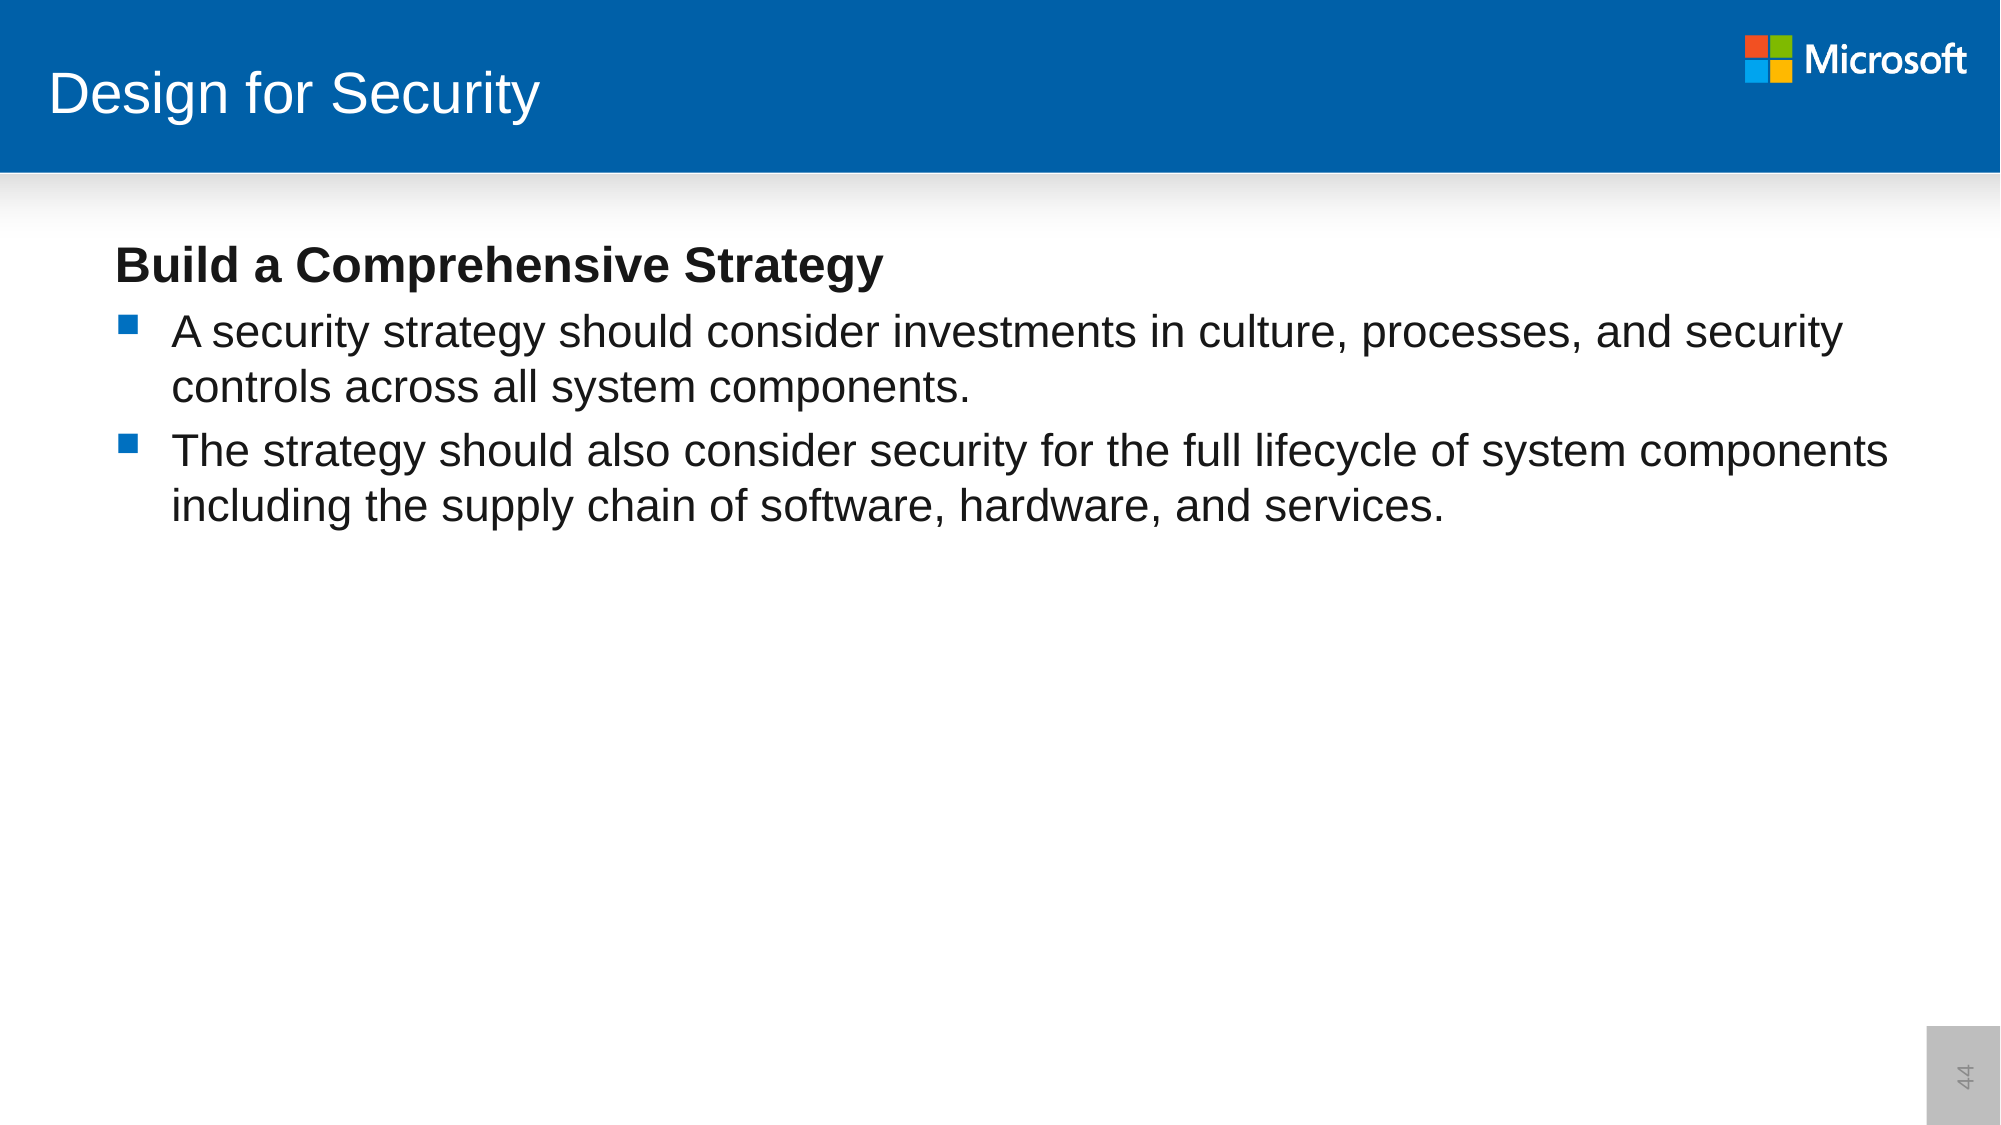

# Design for Security
Build a Comprehensive Strategy
A security strategy should consider investments in culture, processes, and security controls across all system components.
The strategy should also consider security for the full lifecycle of system components including the supply chain of software, hardware, and services.